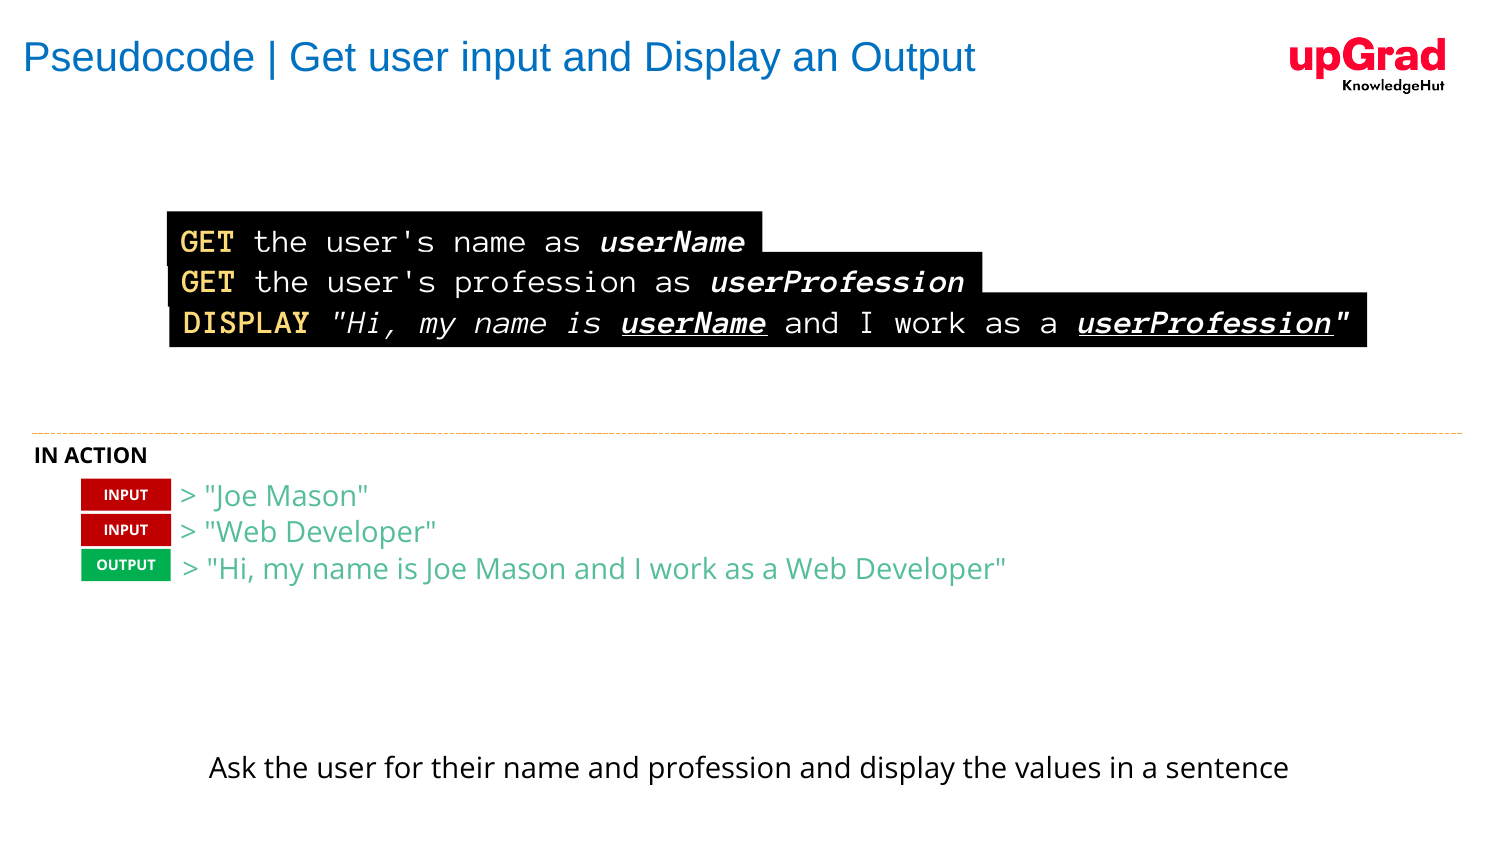

# Pseudocode | Get user input and Display an Output
GET the user's name as userName
GET the user's profession as userProfession
DISPLAY "Hi, my name is userName and I work as a userProfession"
IN ACTION
> "Joe Mason"
> "Web Developer"
> "Hi, my name is Joe Mason and I work as a Web Developer"
INPUT
INPUT
OUTPUT
Ask the user for their name and profession and display the values in a sentence